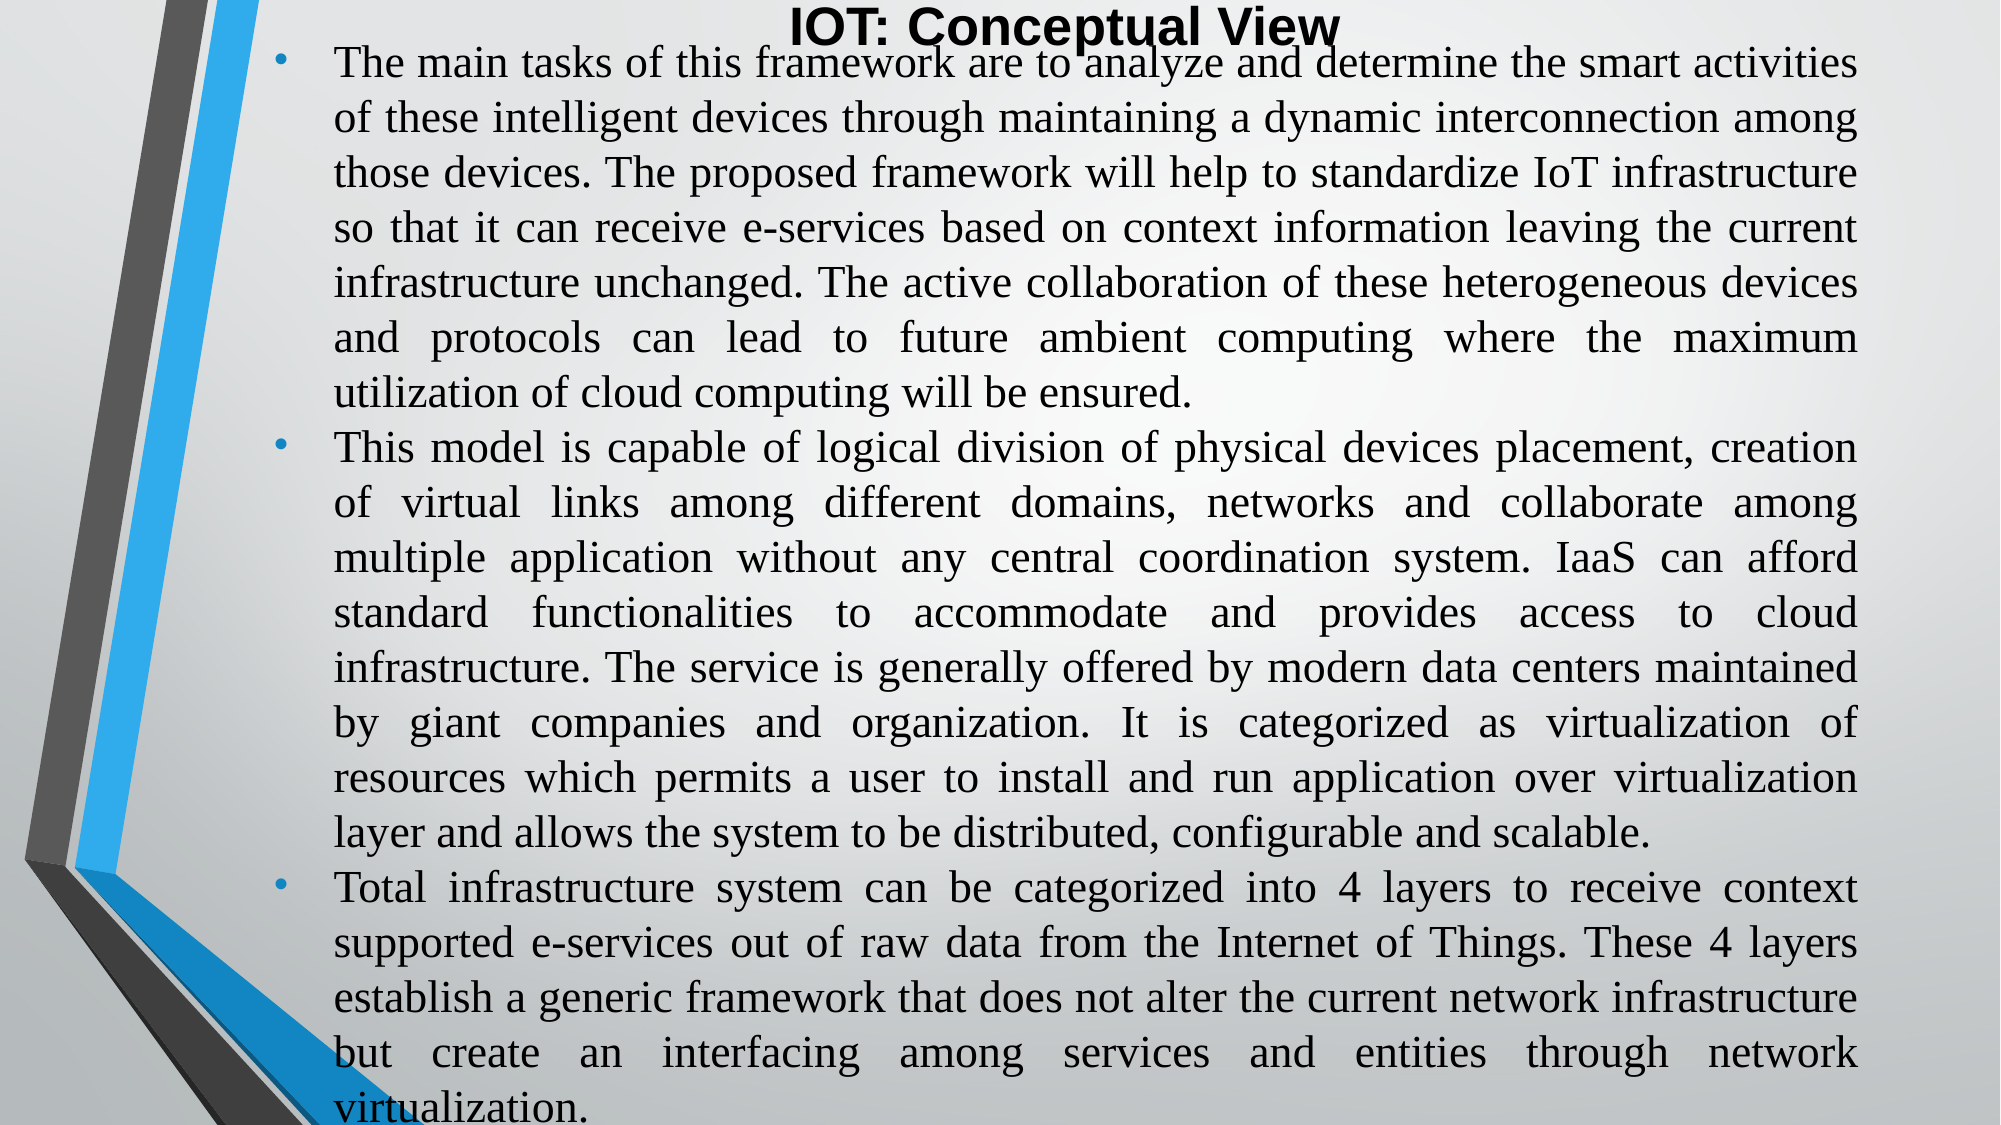

# IOT: Conceptual View

The main tasks of this framework are to analyze and determine the smart activities of these intelligent devices through maintaining a dynamic interconnection among those devices. The proposed framework will help to standardize IoT infrastructure so that it can receive e-services based on context information leaving the current infrastructure unchanged. The active collaboration of these heterogeneous devices and protocols can lead to future ambient computing where the maximum utilization of cloud computing will be ensured.
This model is capable of logical division of physical devices placement, creation of virtual links among different domains, networks and collaborate among multiple application without any central coordination system. IaaS can afford standard functionalities to accommodate and provides access to cloud infrastructure. The service is generally offered by modern data centers maintained by giant companies and organization. It is categorized as virtualization of resources which permits a user to install and run application over virtualization layer and allows the system to be distributed, configurable and scalable.
Total infrastructure system can be categorized into 4 layers to receive context supported e-services out of raw data from the Internet of Things. These 4 layers establish a generic framework that does not alter the current network infrastructure but create an interfacing among services and entities through network virtualization.